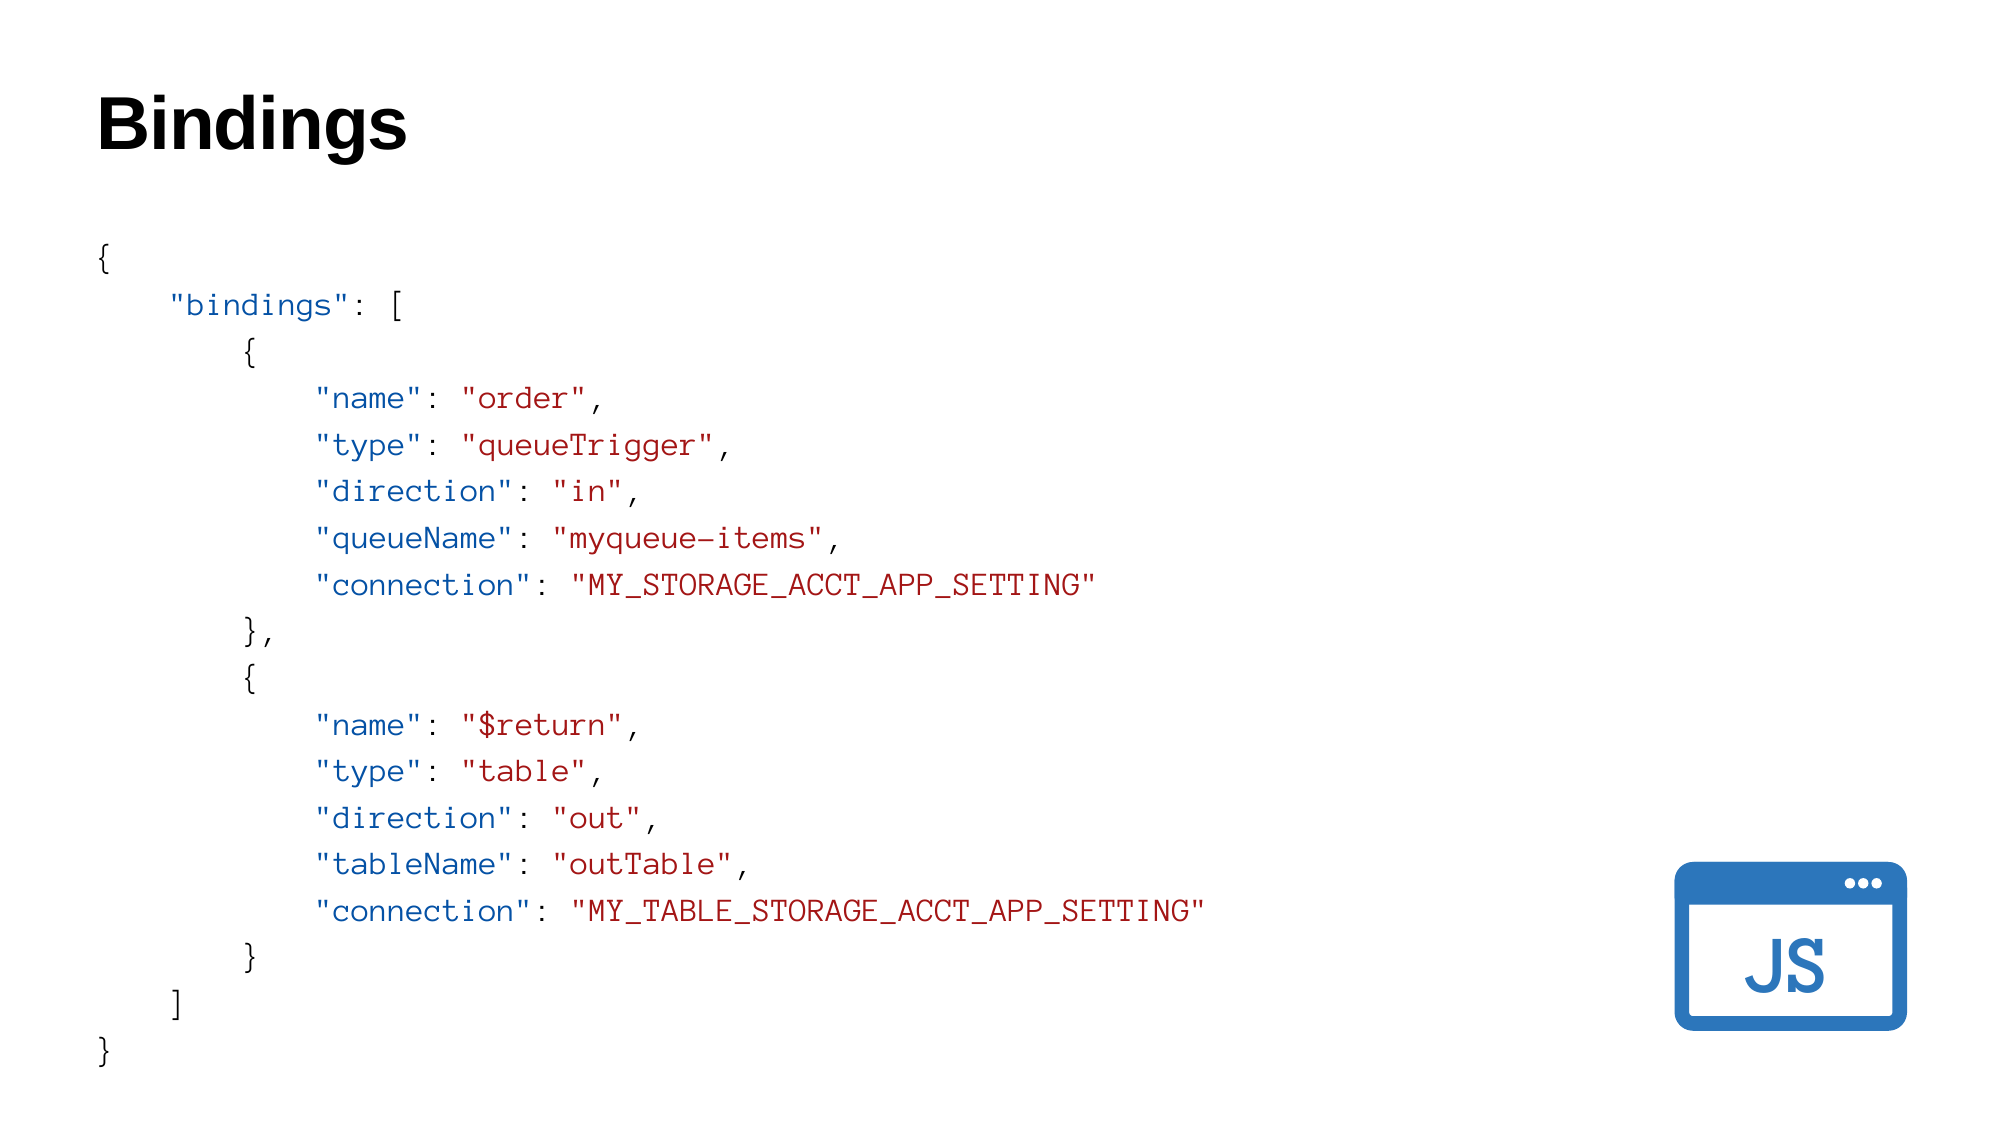

# Bindings
{
    "bindings": [
        {
            "name": "order",
            "type": "queueTrigger",
            "direction": "in",
            "queueName": "myqueue-items",
            "connection": "MY_STORAGE_ACCT_APP_SETTING"
        },
        {
            "name": "$return",
            "type": "table",
            "direction": "out",
            "tableName": "outTable",
            "connection": "MY_TABLE_STORAGE_ACCT_APP_SETTING"
        }
    ]
}